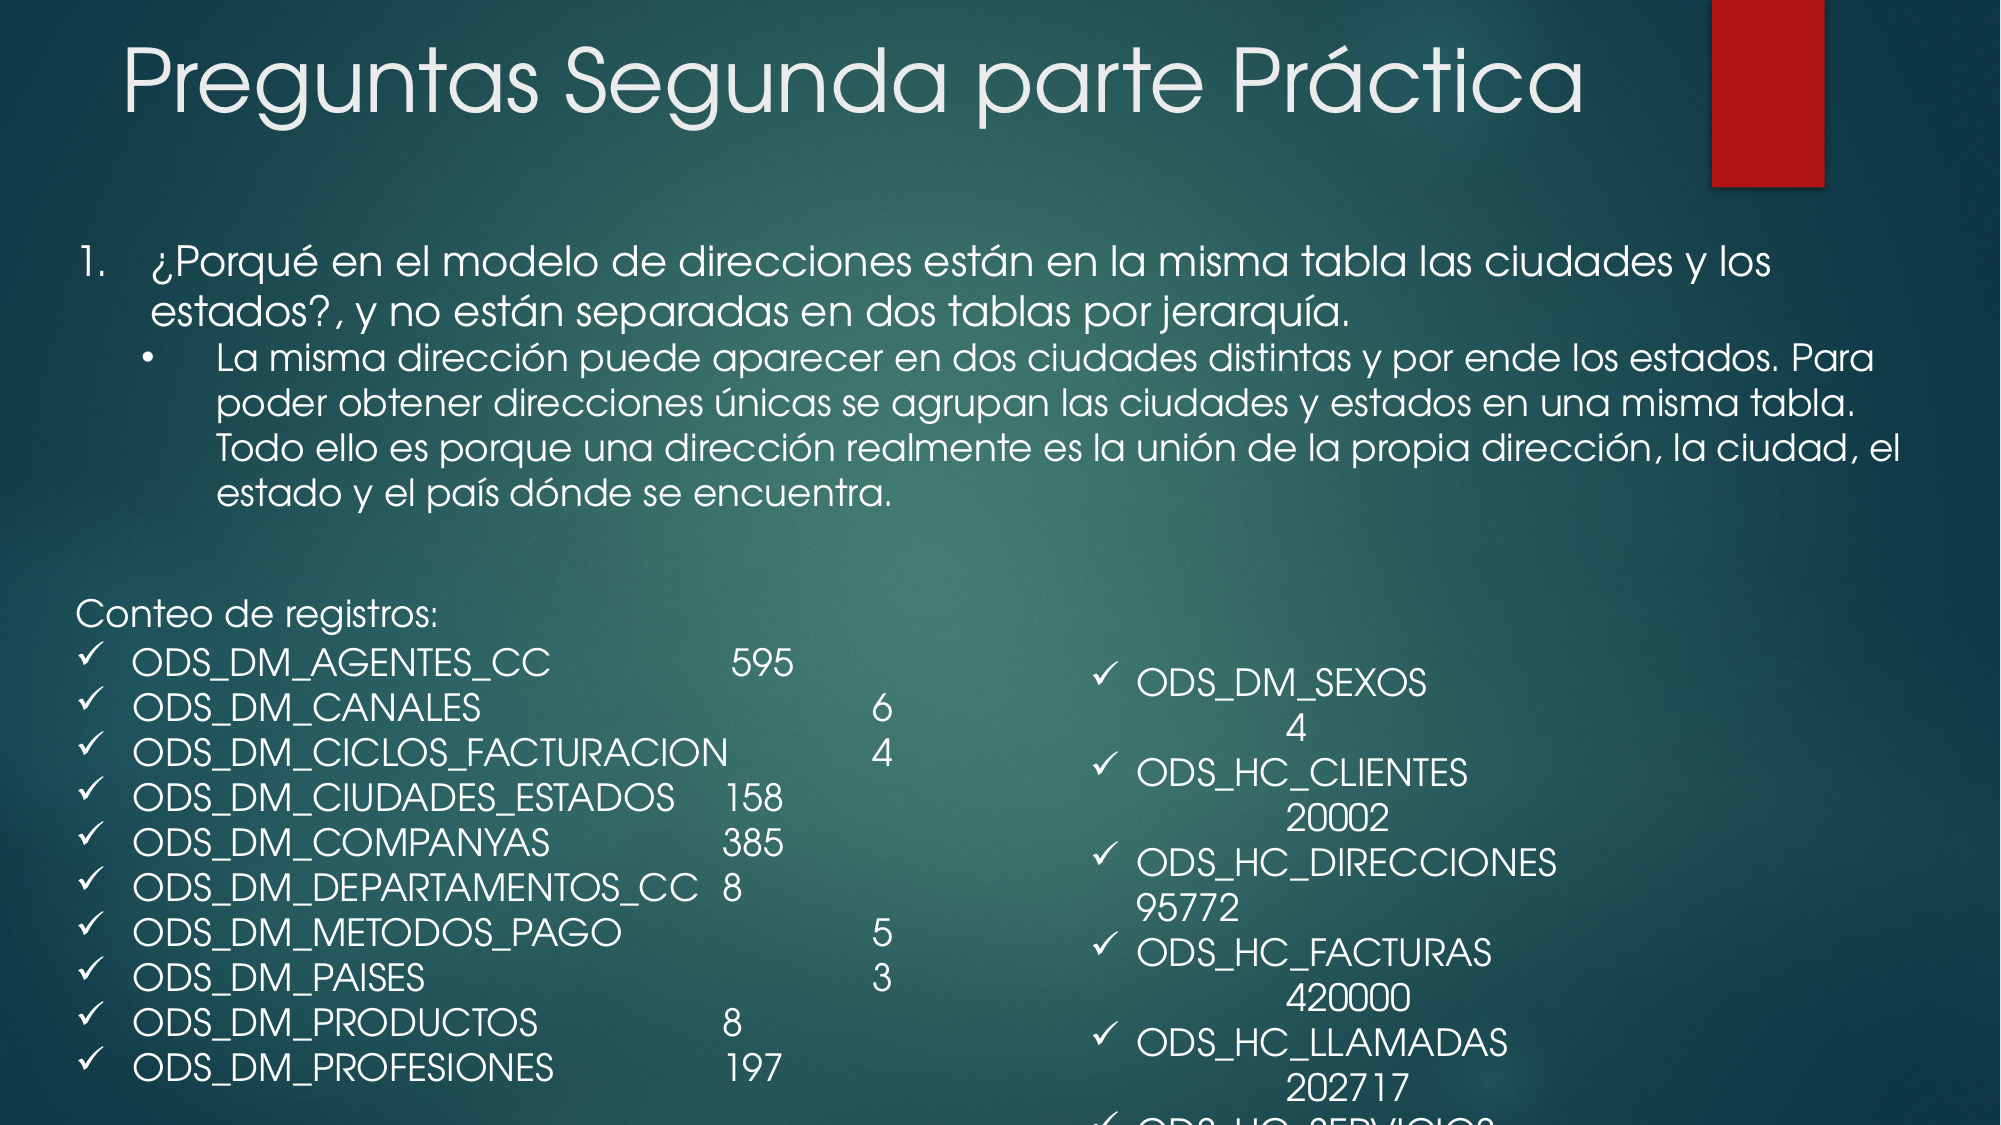

# Preguntas Segunda parte Práctica
¿Porqué en el modelo de direcciones están en la misma tabla las ciudades y los estados?, y no están separadas en dos tablas por jerarquía.
La misma dirección puede aparecer en dos ciudades distintas y por ende los estados. Para poder obtener direcciones únicas se agrupan las ciudades y estados en una misma tabla. Todo ello es porque una dirección realmente es la unión de la propia dirección, la ciudad, el estado y el país dónde se encuentra.
Conteo de registros:
ODS_DM_AGENTES_CC		595
 ODS_DM_CANALES			6
 ODS_DM_CICLOS_FACTURACION	4
 ODS_DM_CIUDADES_ESTADOS	158
 ODS_DM_COMPANYAS		385
 ODS_DM_DEPARTAMENTOS_CC	8
 ODS_DM_METODOS_PAGO		5
 ODS_DM_PAISES			3
 ODS_DM_PRODUCTOS		8
 ODS_DM_PROFESIONES		197
ODS_DM_SEXOS					4
ODS_HC_CLIENTES				20002
ODS_HC_DIRECCIONES			95772
ODS_HC_FACTURAS				420000
ODS_HC_LLAMADAS				202717
ODS_HC_SERVICIOS				78498